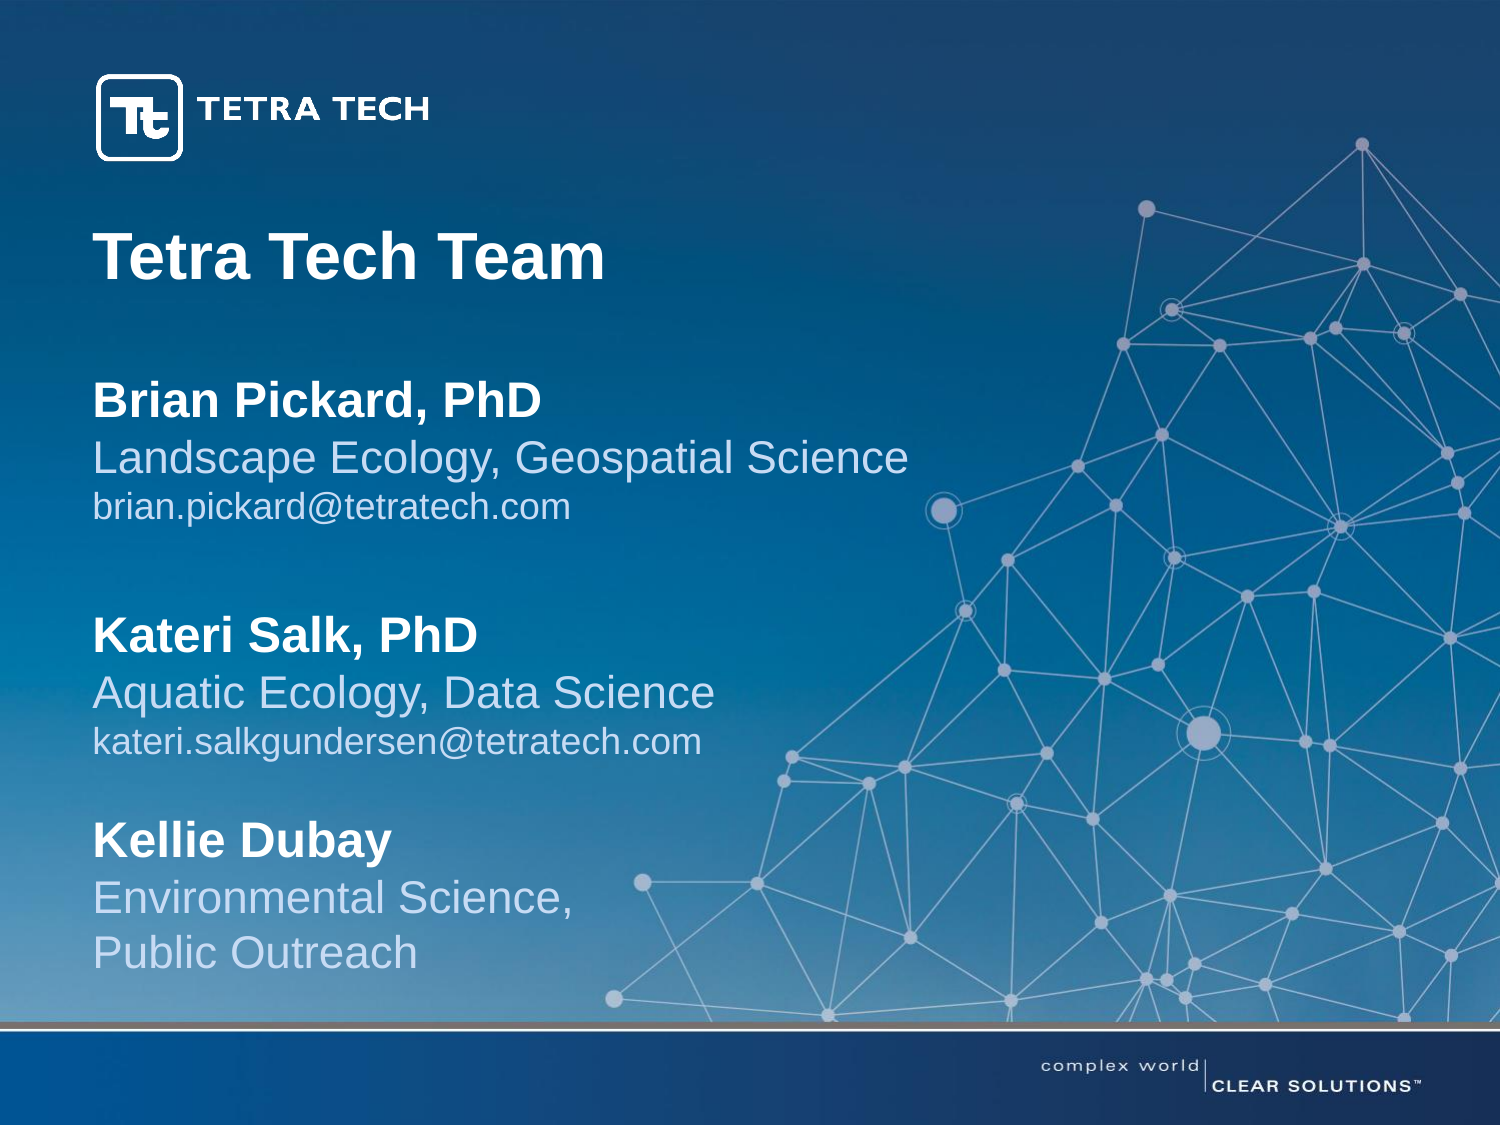

# Tetra Tech Team Brian Pickard, PhD Landscape Ecology, Geospatial Science brian.pickard@tetratech.com Kateri Salk, PhD Aquatic Ecology, Data Science kateri.salkgundersen@tetratech.com Kellie Dubay Environmental Science, Public Outreach